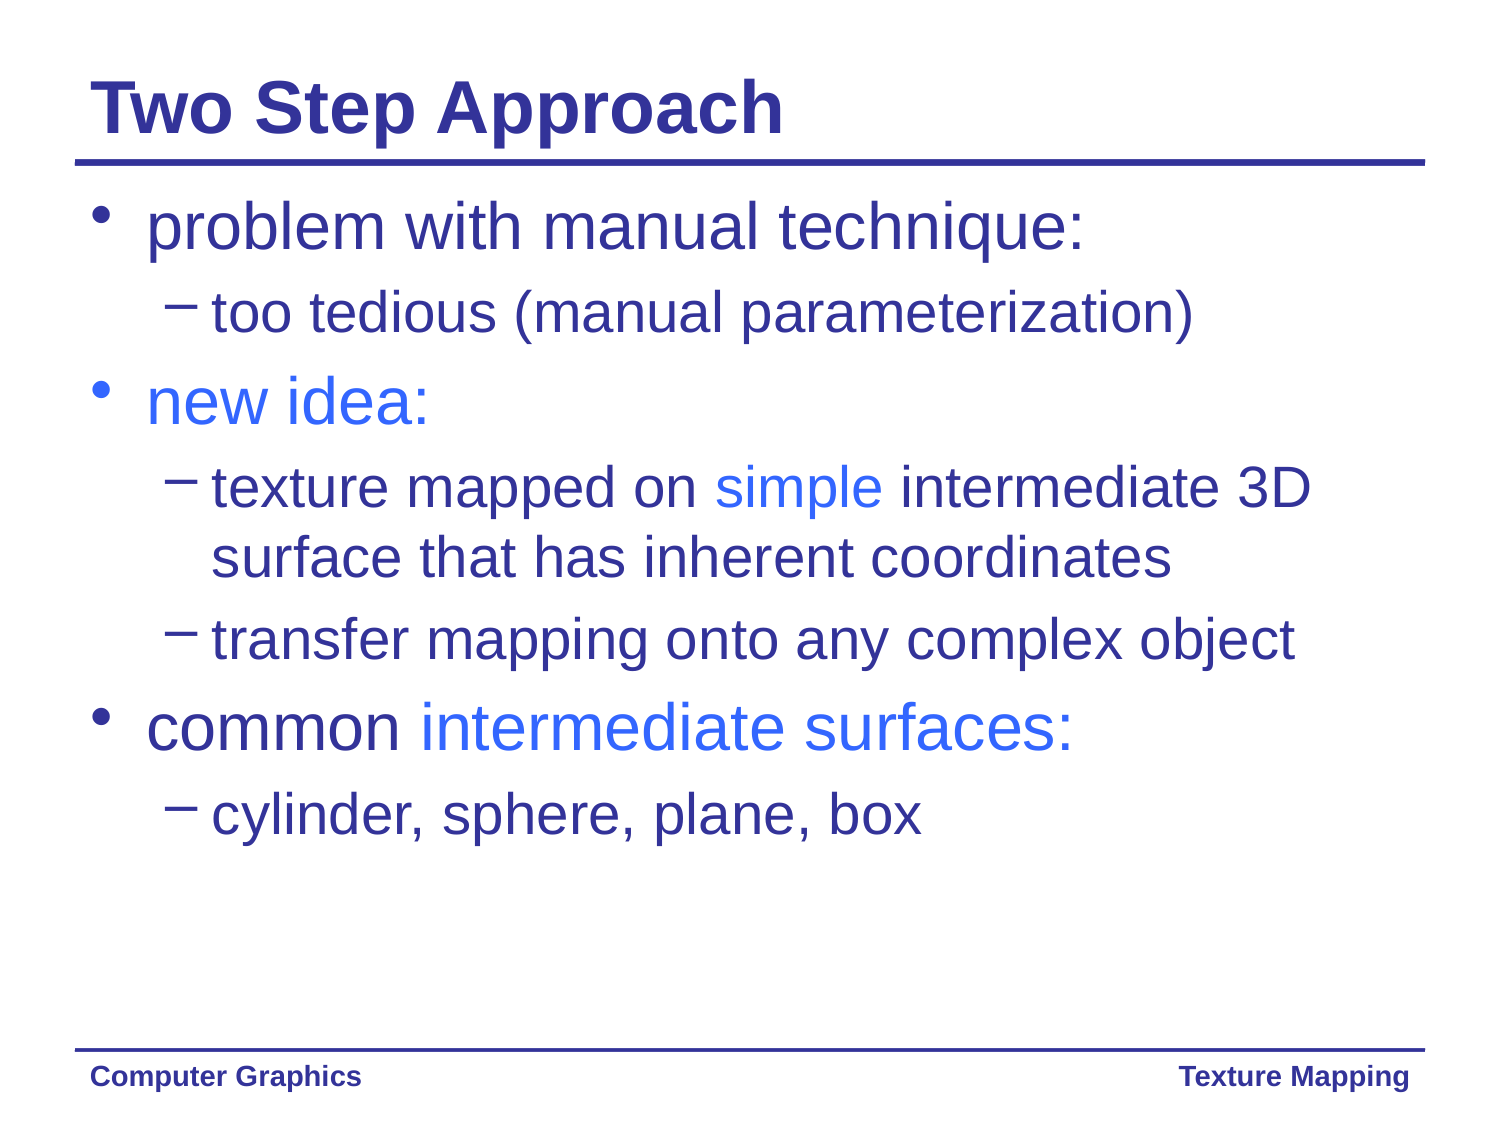

# Two Step Approach
problem with manual technique:
too tedious (manual parameterization)
new idea:
texture mapped on simple intermediate 3D surface that has inherent coordinates
transfer mapping onto any complex object
common intermediate surfaces:
cylinder, sphere, plane, box